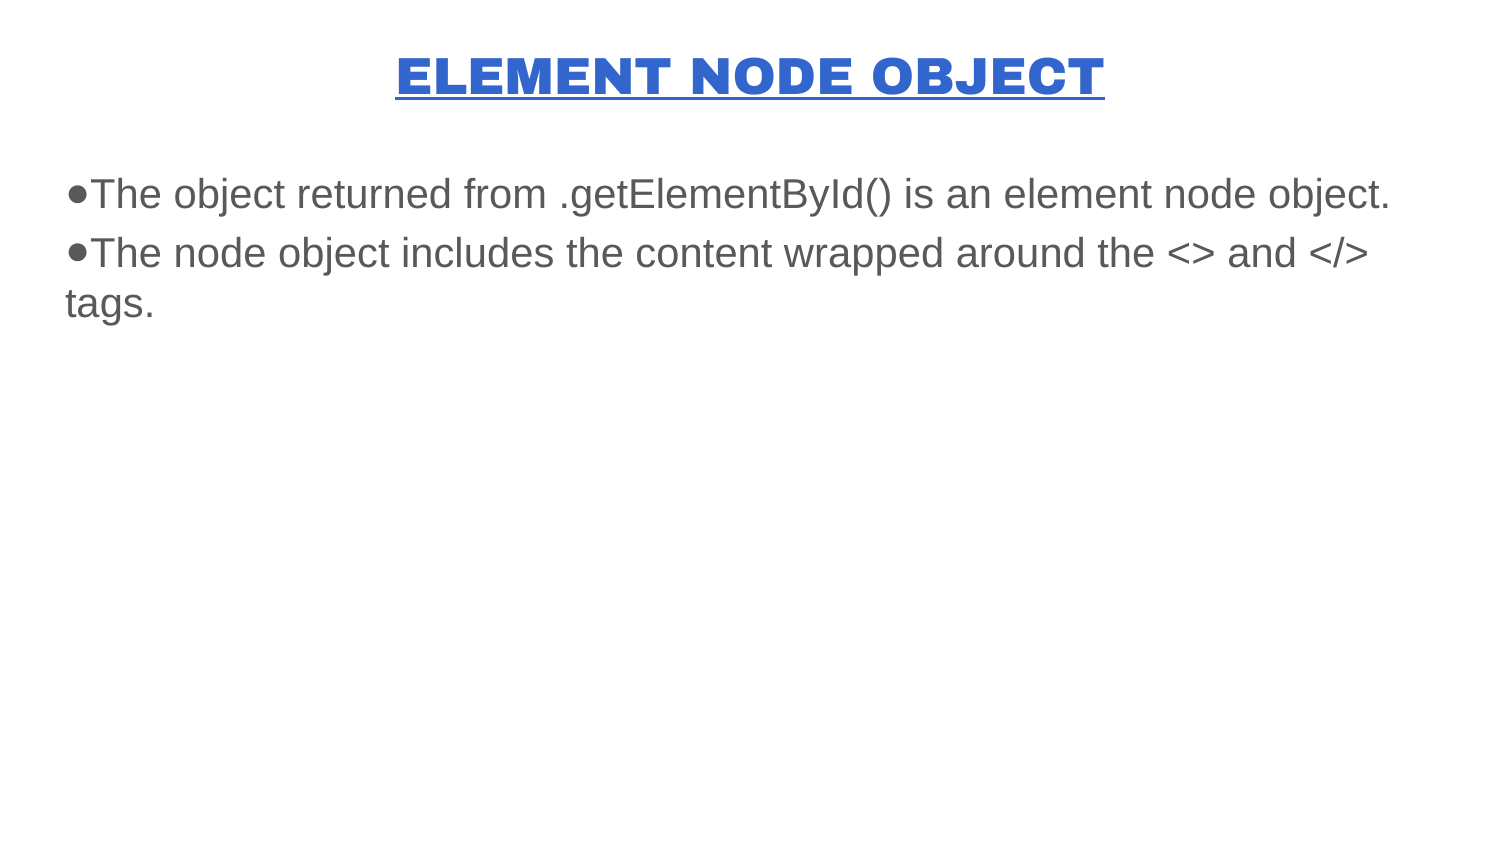

# ELEMENT NODE OBJECT
The object returned from .getElementById() is an element node object.
The node object includes the content wrapped around the <> and </> tags.